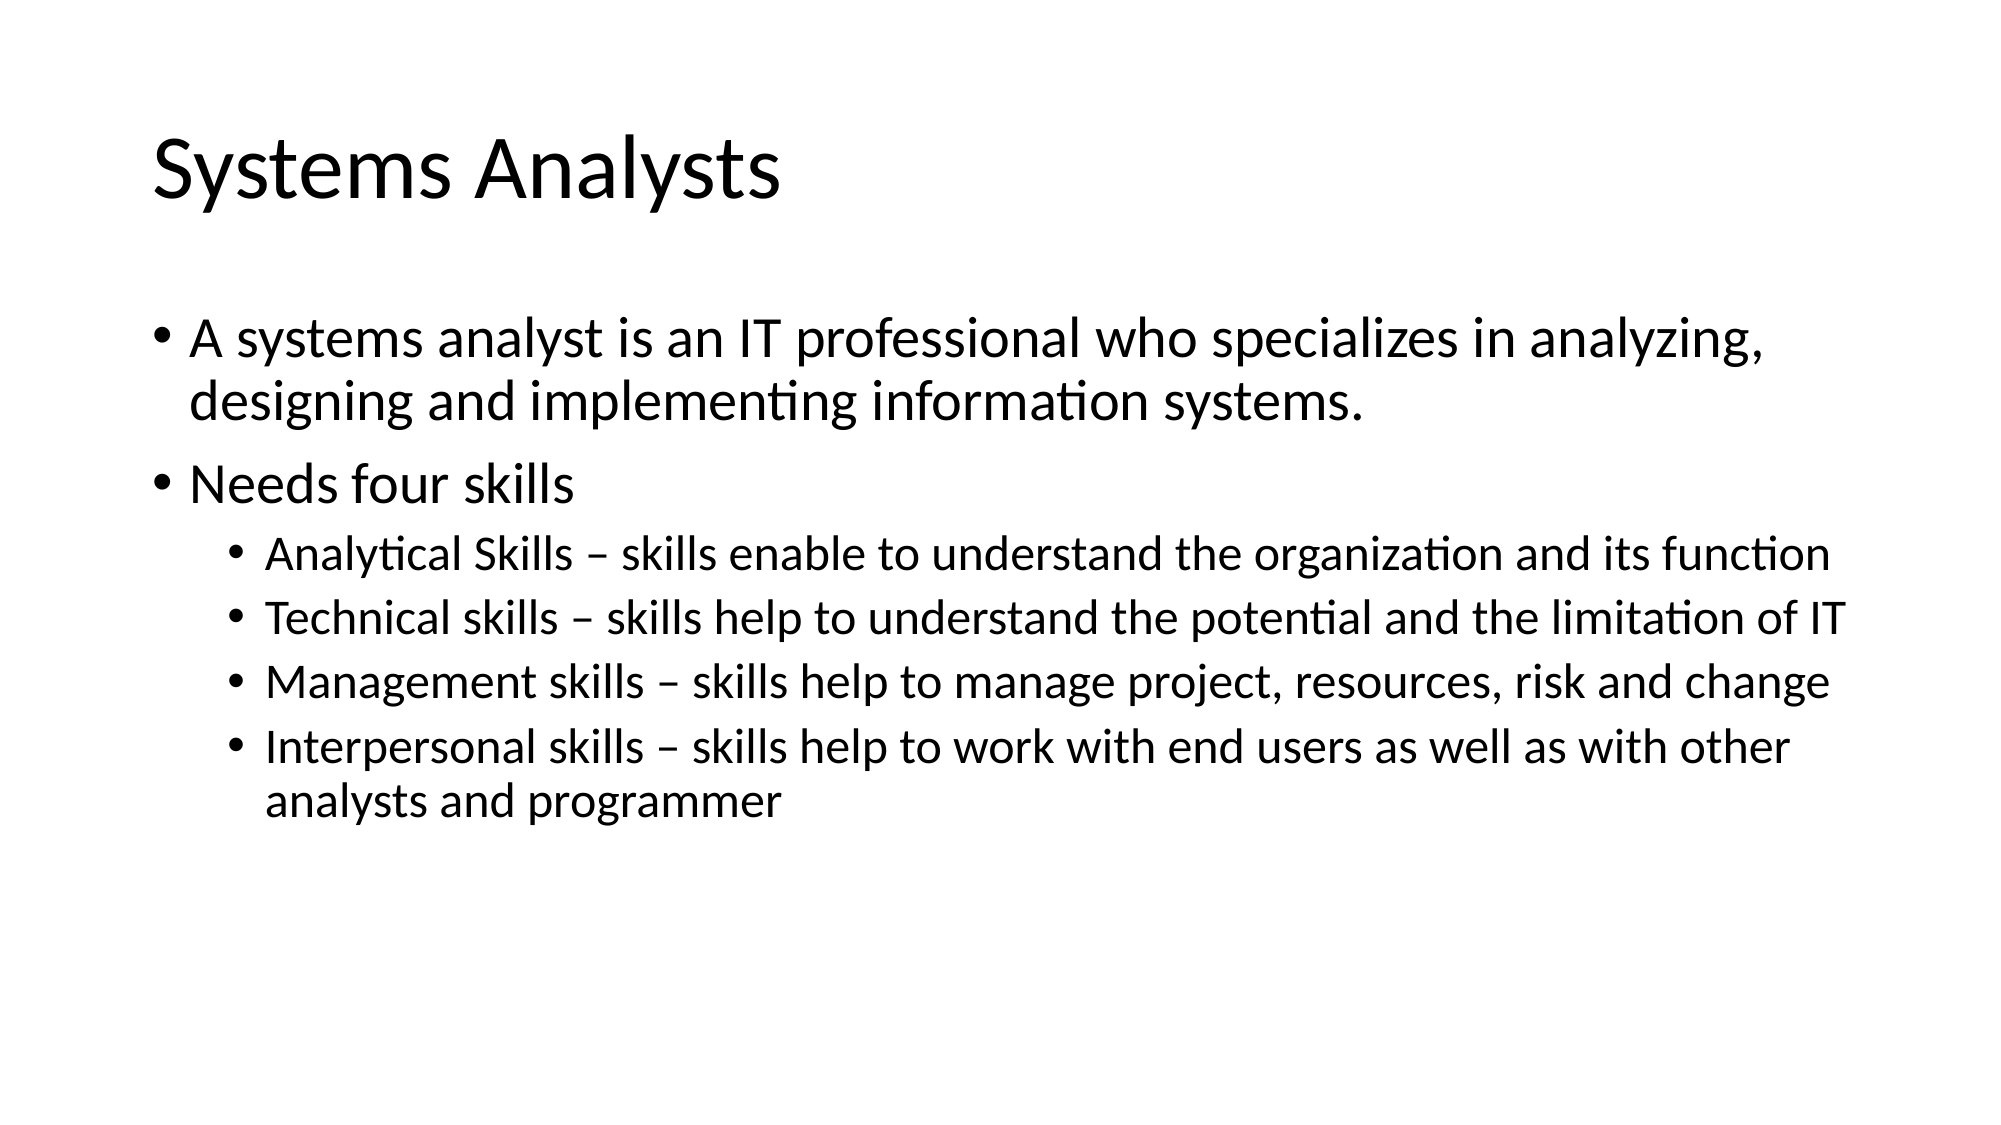

# Systems Analysts
A systems analyst is an IT professional who specializes in analyzing, designing and implementing information systems.
Needs four skills
Analytical Skills – skills enable to understand the organization and its function
Technical skills – skills help to understand the potential and the limitation of IT
Management skills – skills help to manage project, resources, risk and change
Interpersonal skills – skills help to work with end users as well as with other analysts and programmer